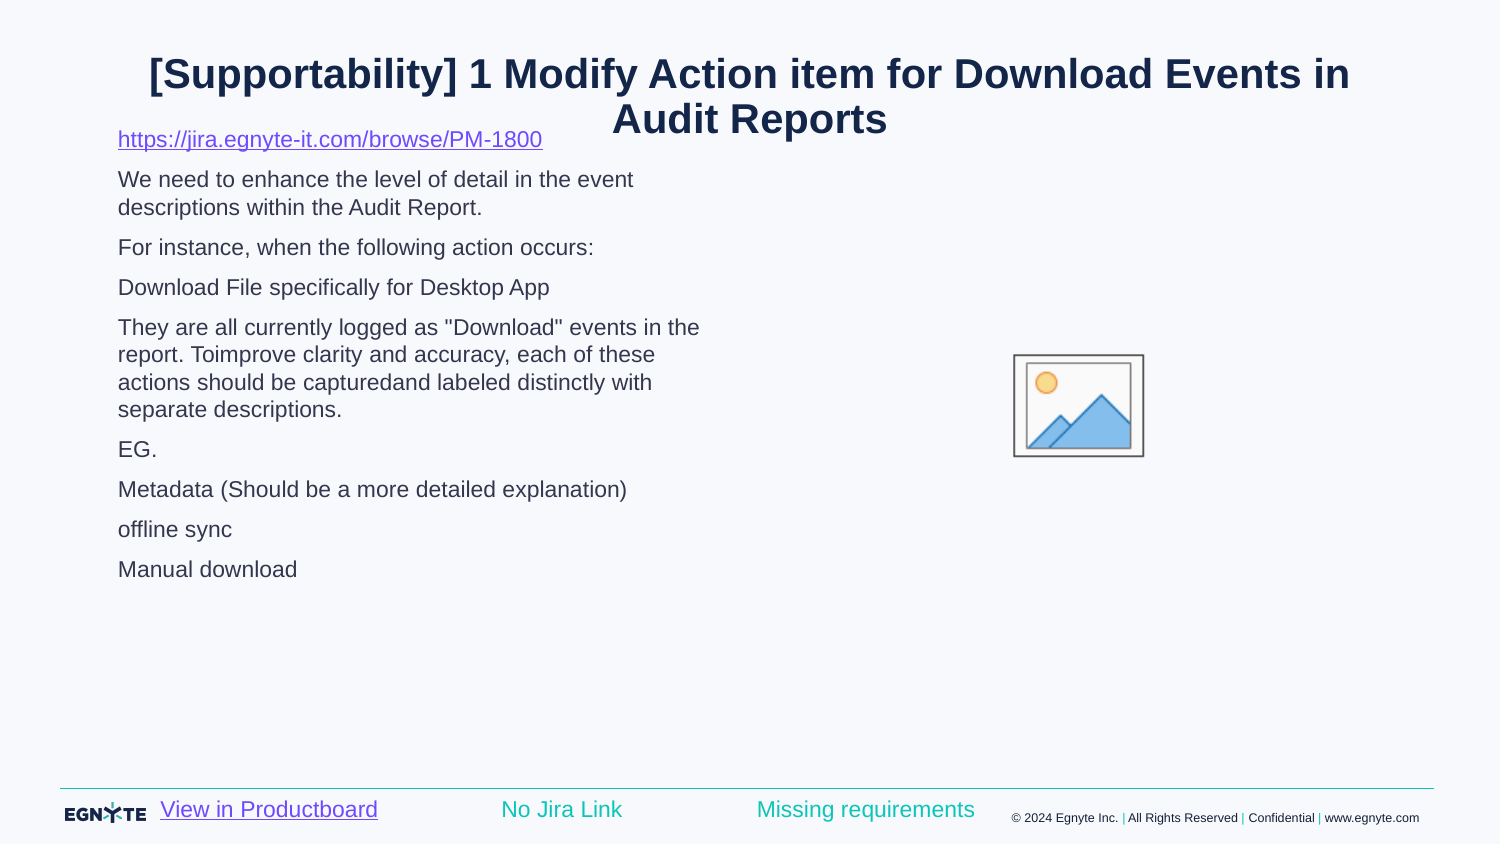

# [Supportability] 1 Modify Action item for Download Events in Audit Reports
https://jira.egnyte-it.com/browse/PM-1800
We need to enhance the level of detail in the event descriptions within the Audit Report.
For instance, when the following action occurs:
Download File specifically for Desktop App
They are all currently logged as "Download" events in the report. Toimprove clarity and accuracy, each of these actions should be capturedand labeled distinctly with separate descriptions.
EG.
Metadata (Should be a more detailed explanation)
offline sync
Manual download

Missing requirements
No Jira Link
View in Productboard